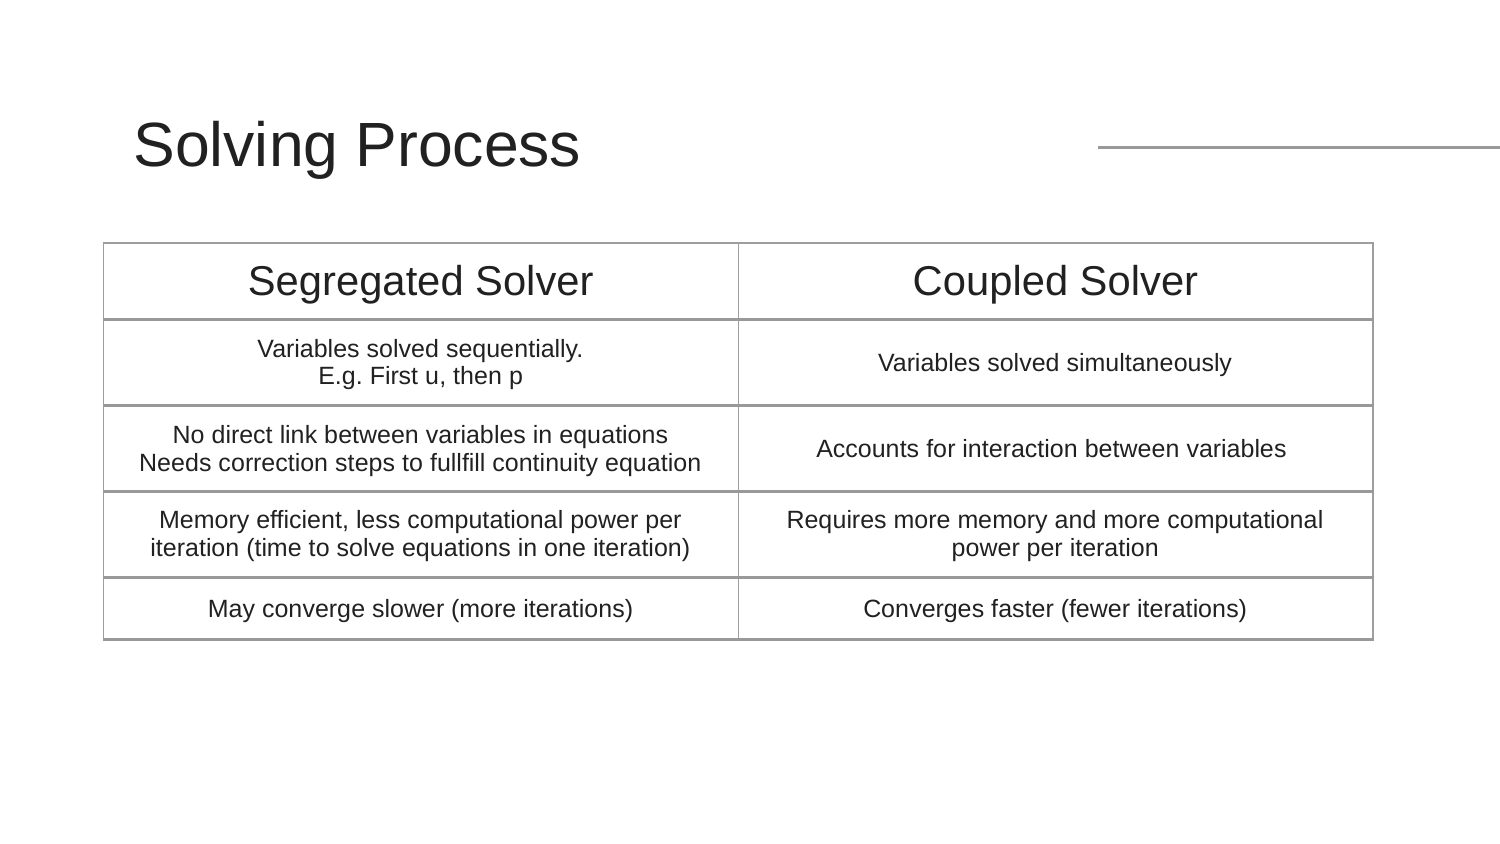

# Solving Process

| Segregated Solver | Coupled Solver |
| --- | --- |
| Variables solved sequentially. E.g. First u, then p | Variables solved simultaneously |
| No direct link between variables in equations Needs correction steps to fullfill continuity equation | Accounts for interaction between variables |
| Memory efficient, less computational power per iteration (time to solve equations in one iteration) | Requires more memory and more computational power per iteration |
| May converge slower (more iterations) | Converges faster (fewer iterations) |